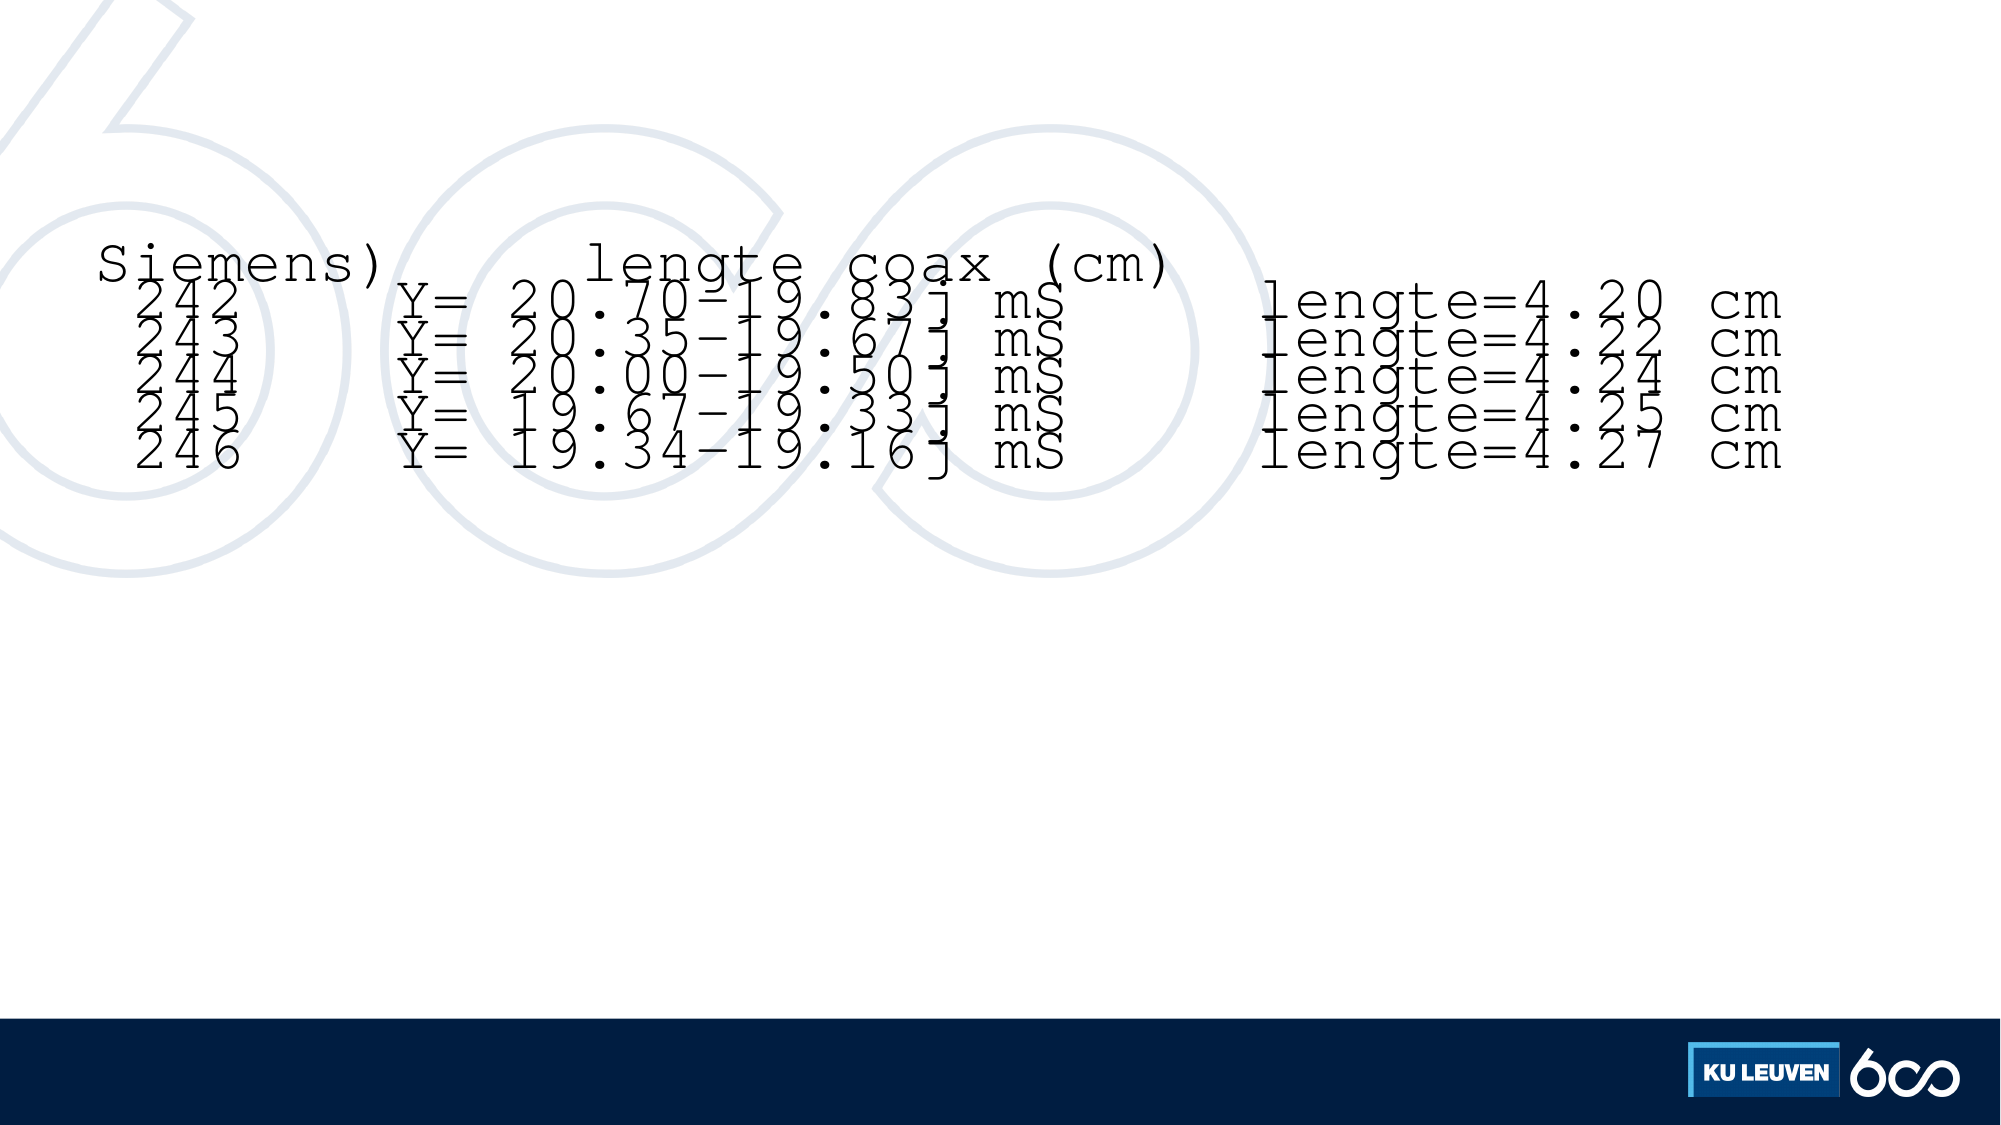

#
Siemens)     lengte coax (cm)
 242    Y= 20.70-19.83j mS     lengte=4.20 cm
 243    Y= 20.35-19.67j mS     lengte=4.22 cm
 244    Y= 20.00-19.50j mS     lengte=4.24 cm
 245    Y= 19.67-19.33j mS     lengte=4.25 cm
 246    Y= 19.34-19.16j mS     lengte=4.27 cm